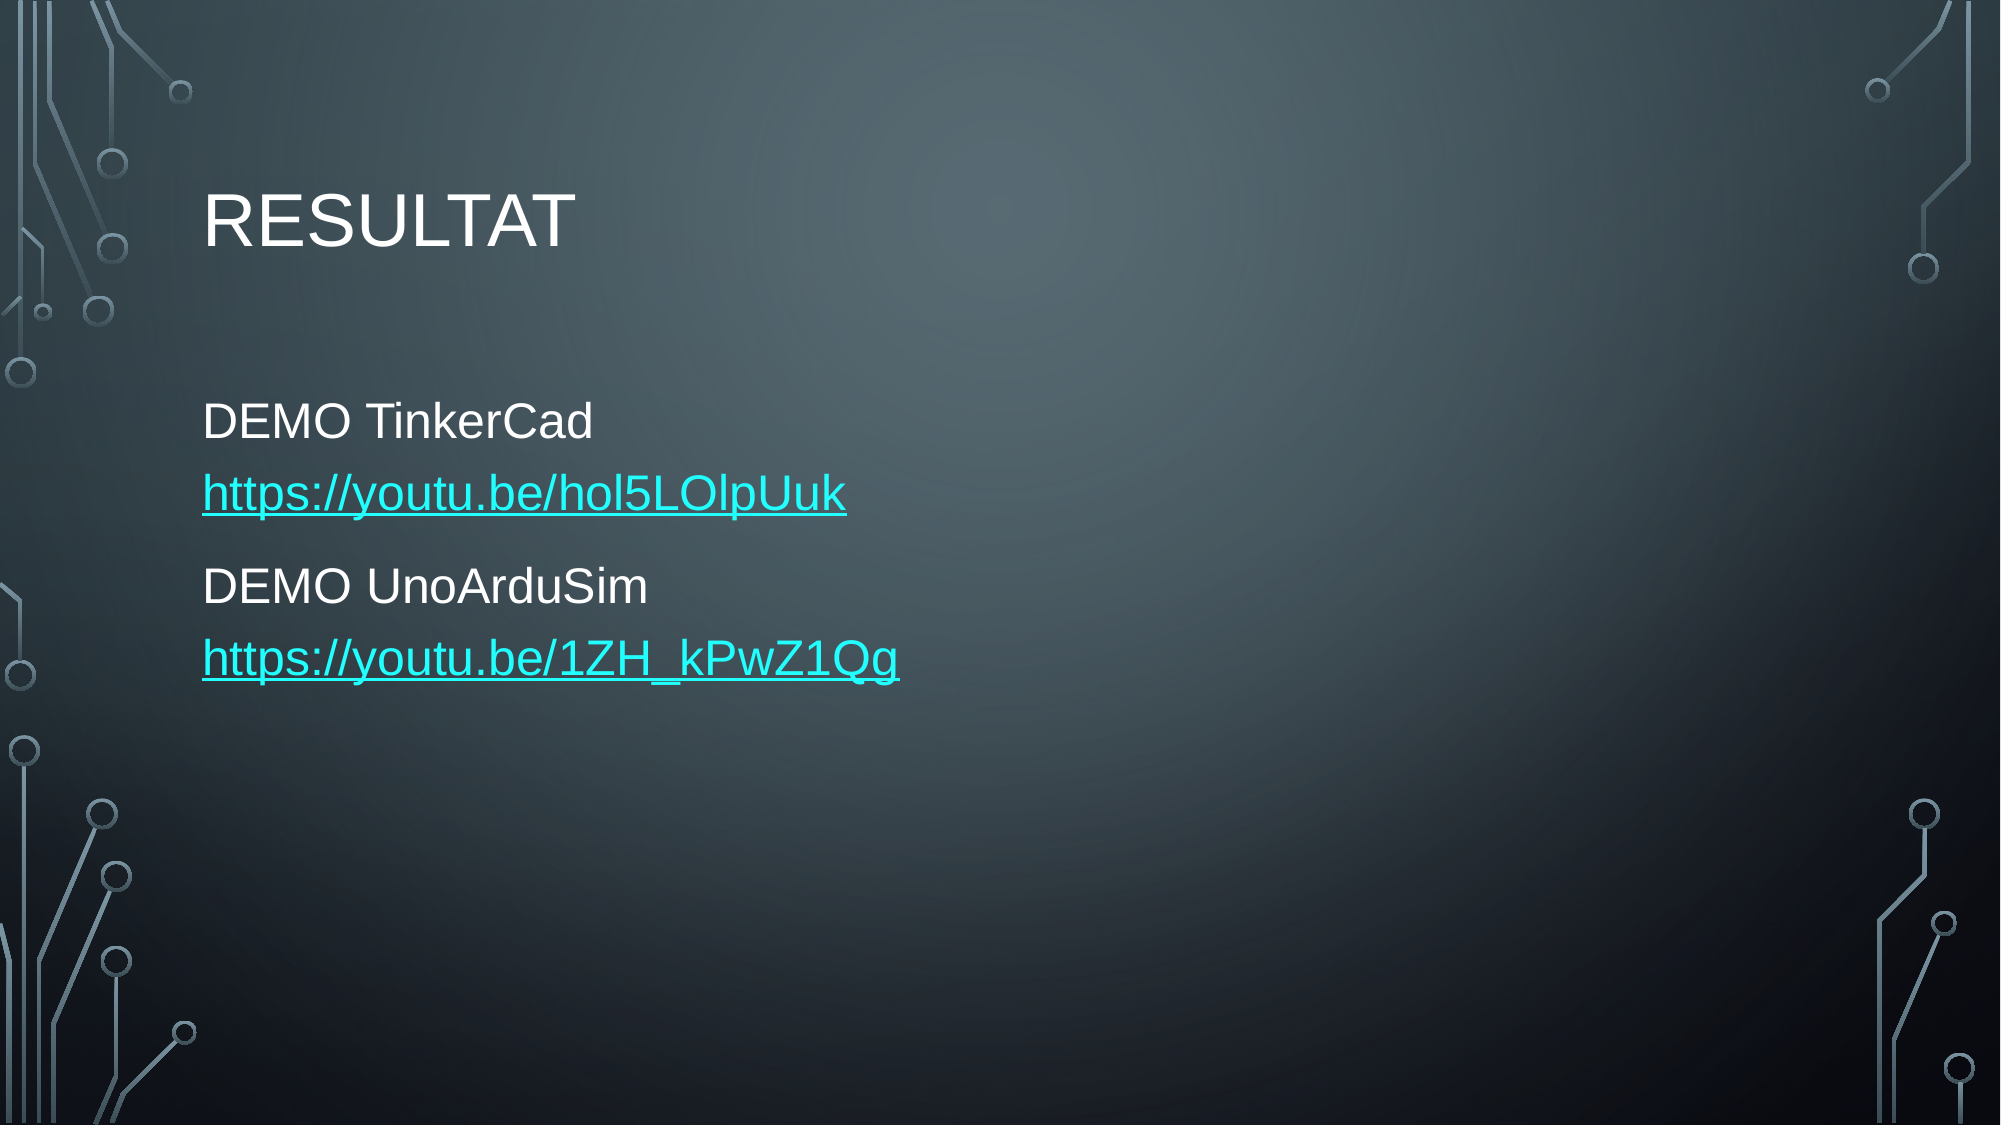

# Resultat
DEMO TinkerCad
https://youtu.be/hol5LOlpUuk
DEMO UnoArduSim
https://youtu.be/1ZH_kPwZ1Qg